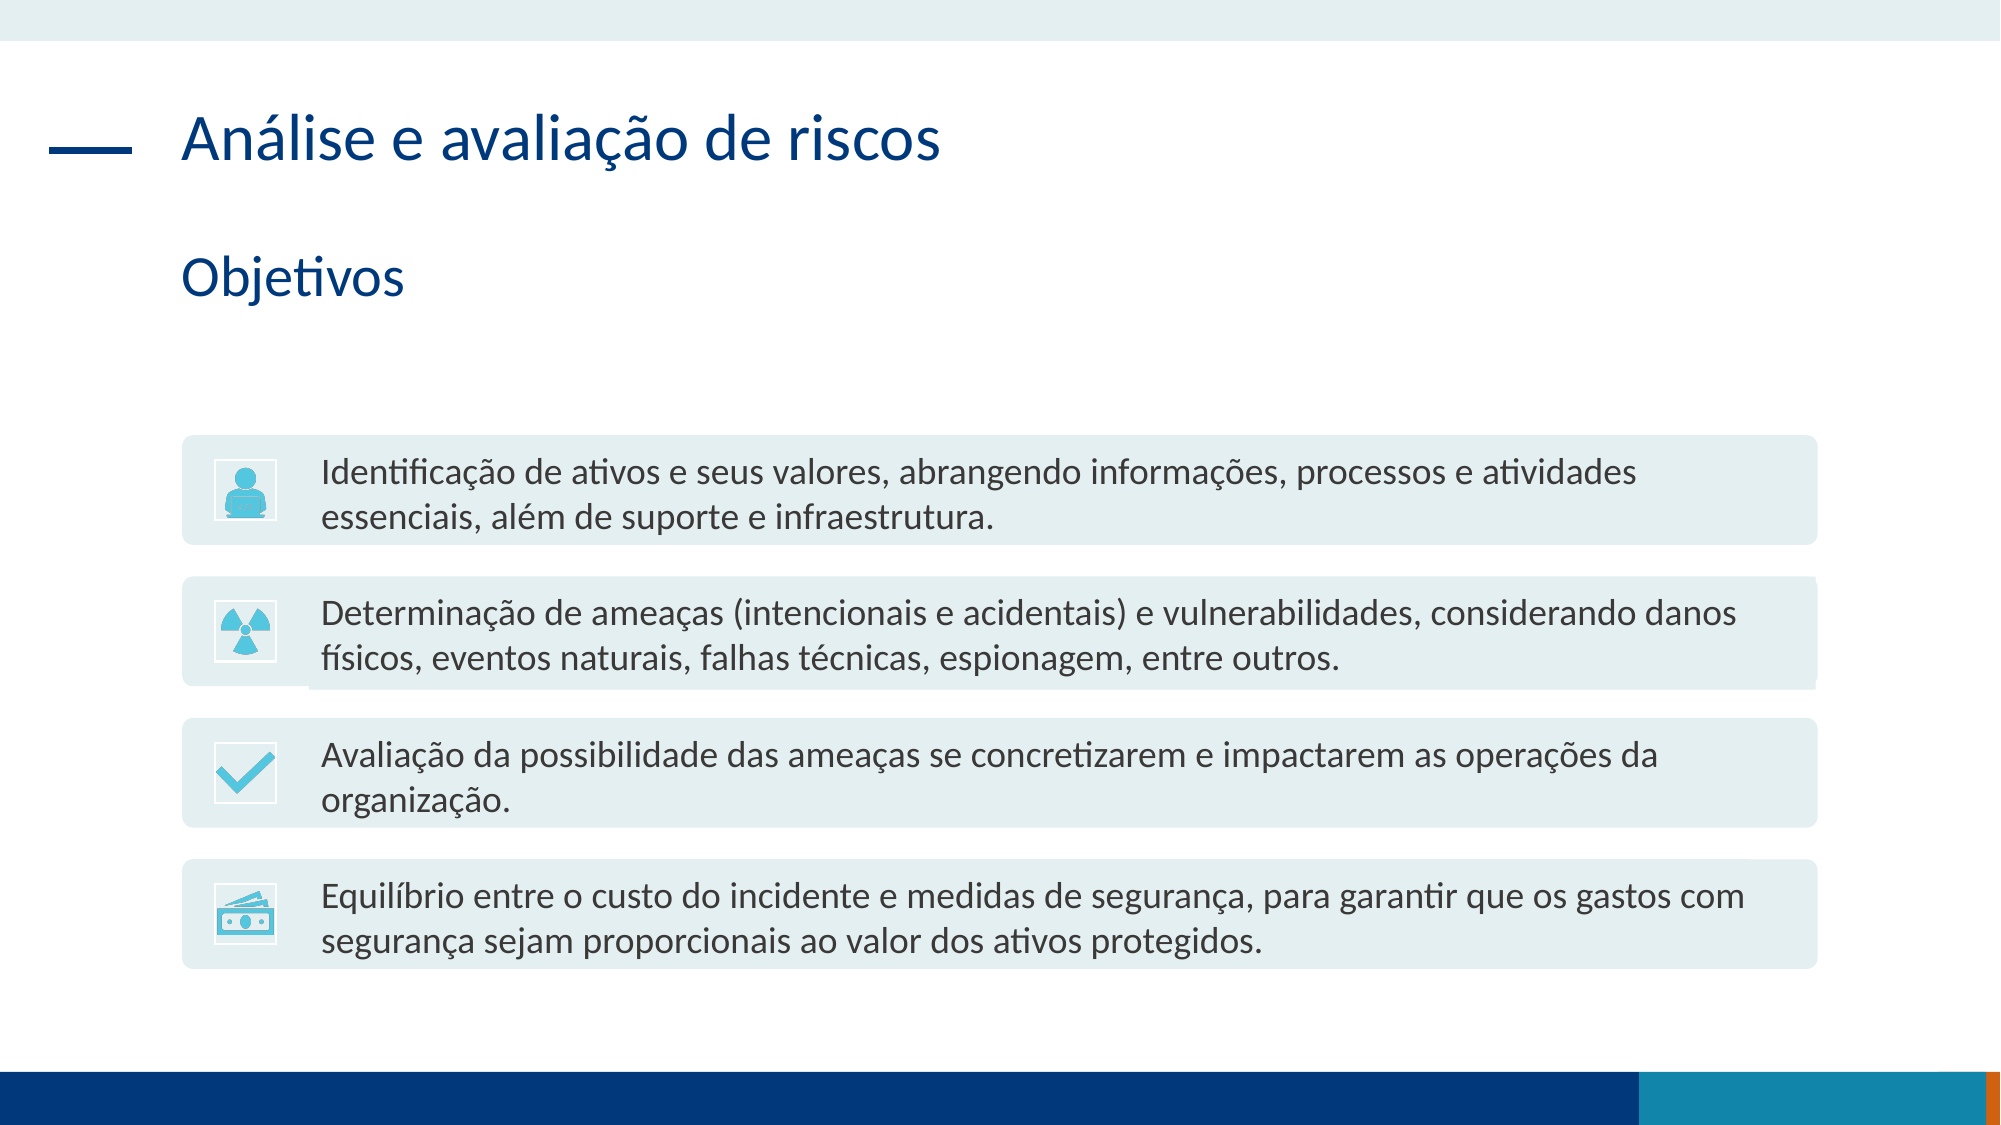

Análise e avaliação de riscos

Objetivos

Identificação de ativos e seus valores, abrangendo informações, processos e atividades essenciais, além de suporte e infraestrutura.
Determinação de ameaças (intencionais e acidentais) e vulnerabilidades, considerando danos físicos, eventos naturais, falhas técnicas, espionagem, entre outros.
Avaliação da possibilidade das ameaças se concretizarem e impactarem as operações da organização.
Equilíbrio entre o custo do incidente e medidas de segurança, para garantir que os gastos com segurança sejam proporcionais ao valor dos ativos protegidos.